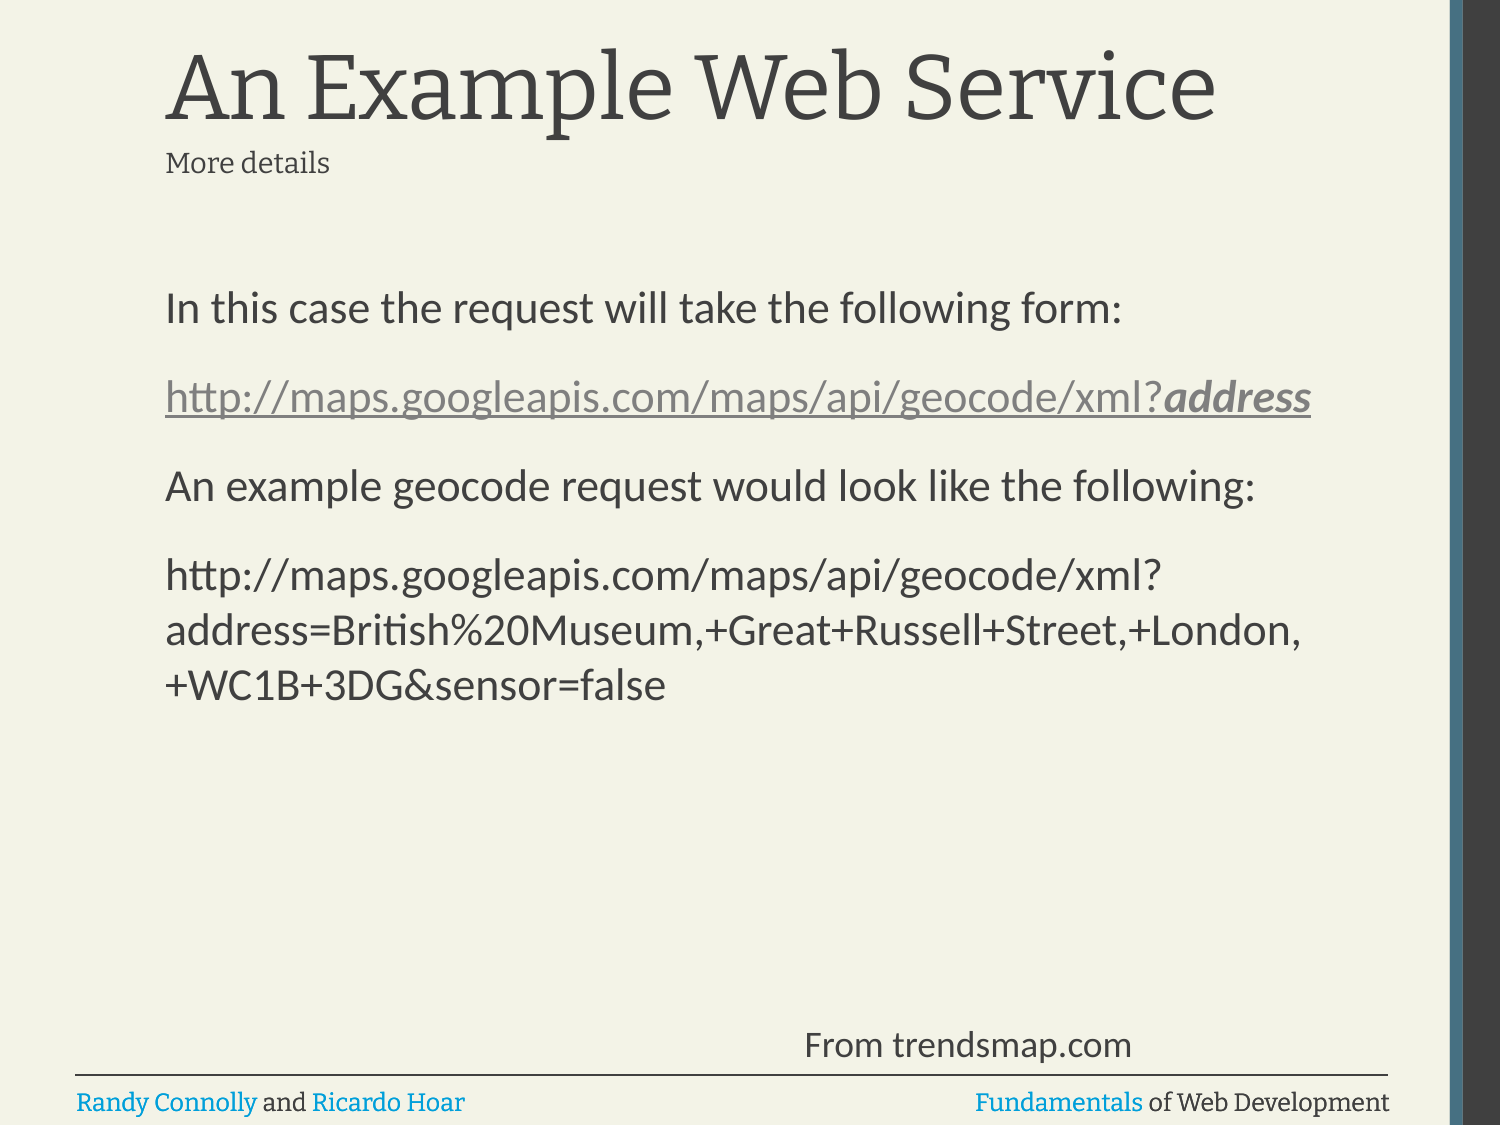

# An Example Web Service
More details
In this case the request will take the following form:
http://maps.googleapis.com/maps/api/geocode/xml?address
An example geocode request would look like the following:
http://maps.googleapis.com/maps/api/geocode/xml?address=British%20Museum,+Great+Russell+Street,+London,+WC1B+3DG&sensor=false
From trendsmap.com